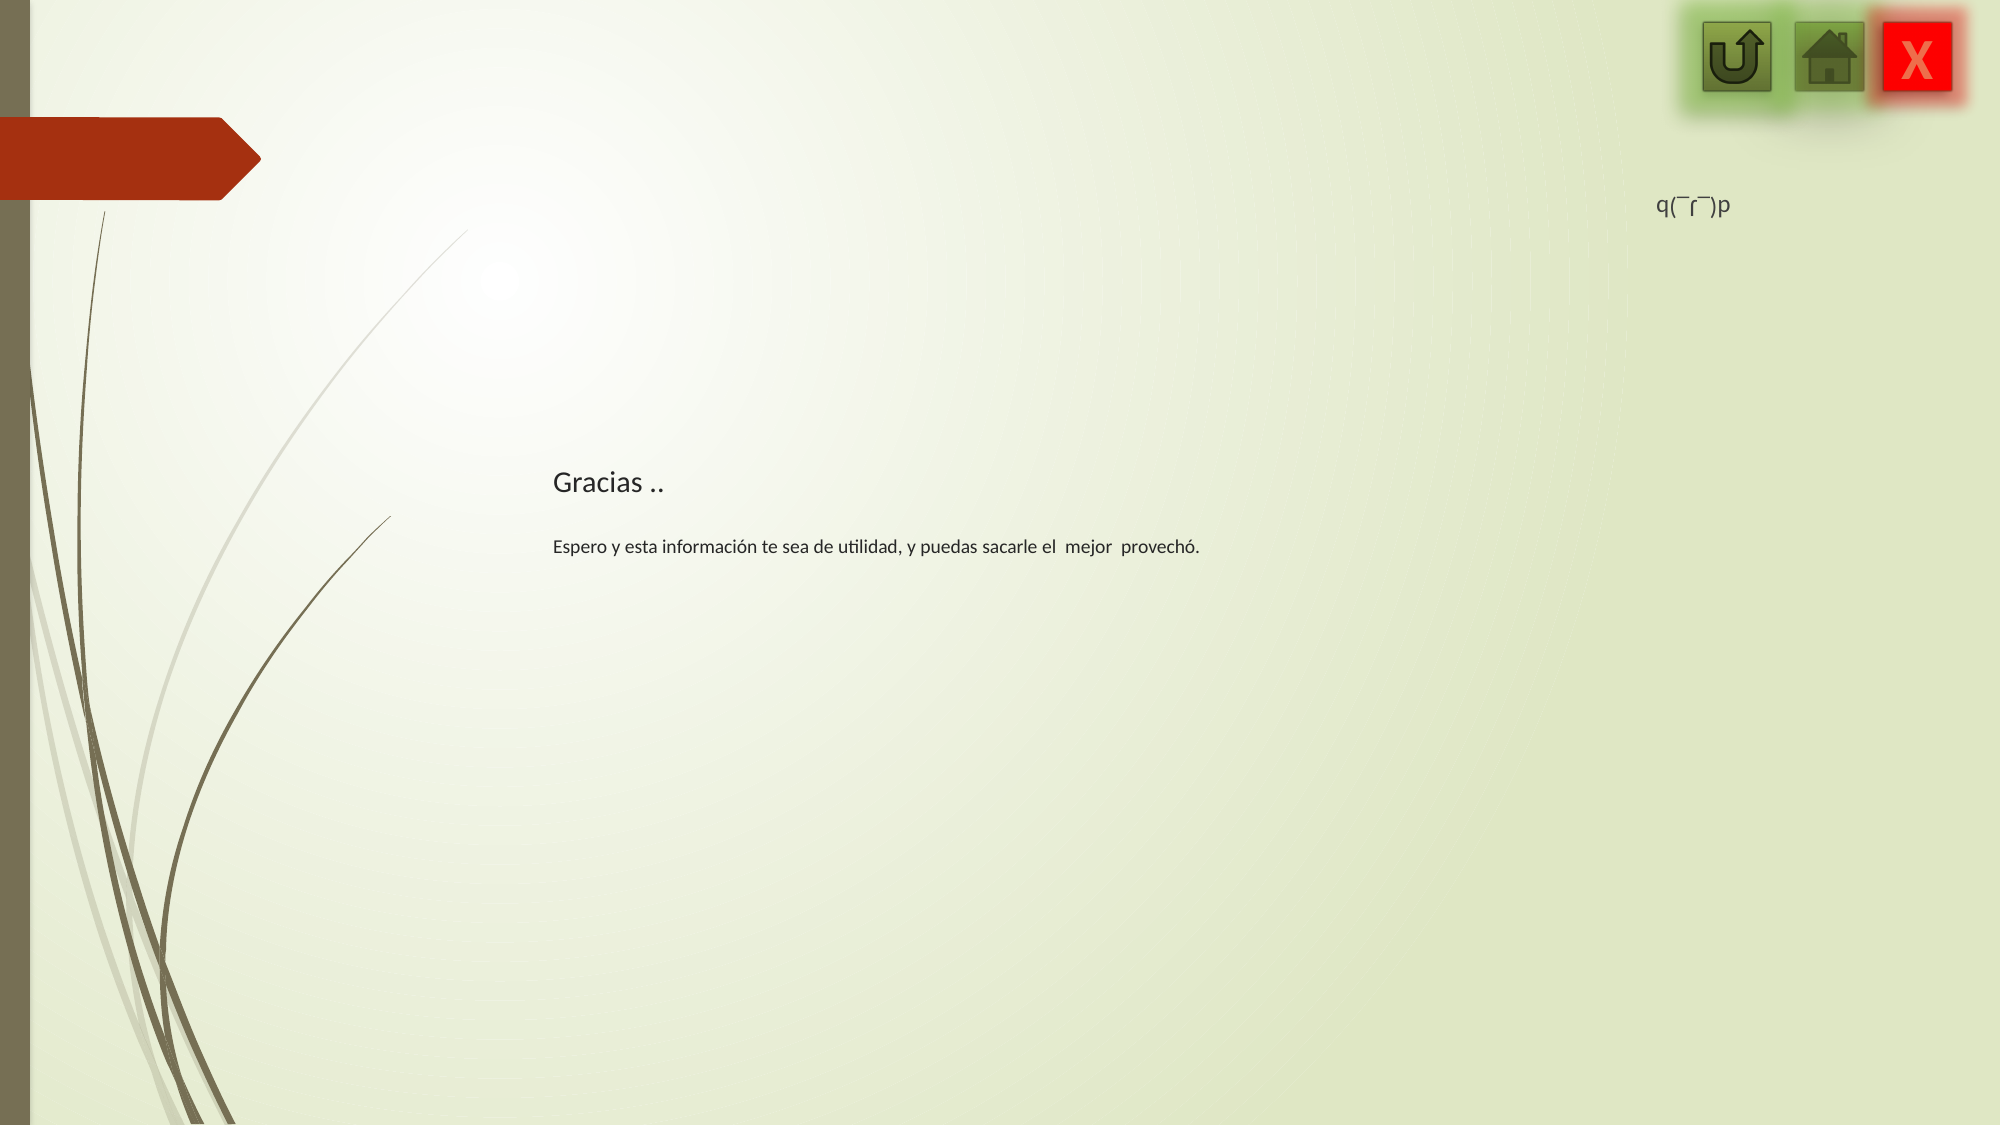

X
d(_J_)b
# Gracias .. Espero y esta información te sea de utilidad, y puedas sacarle el  mejor  provechó.